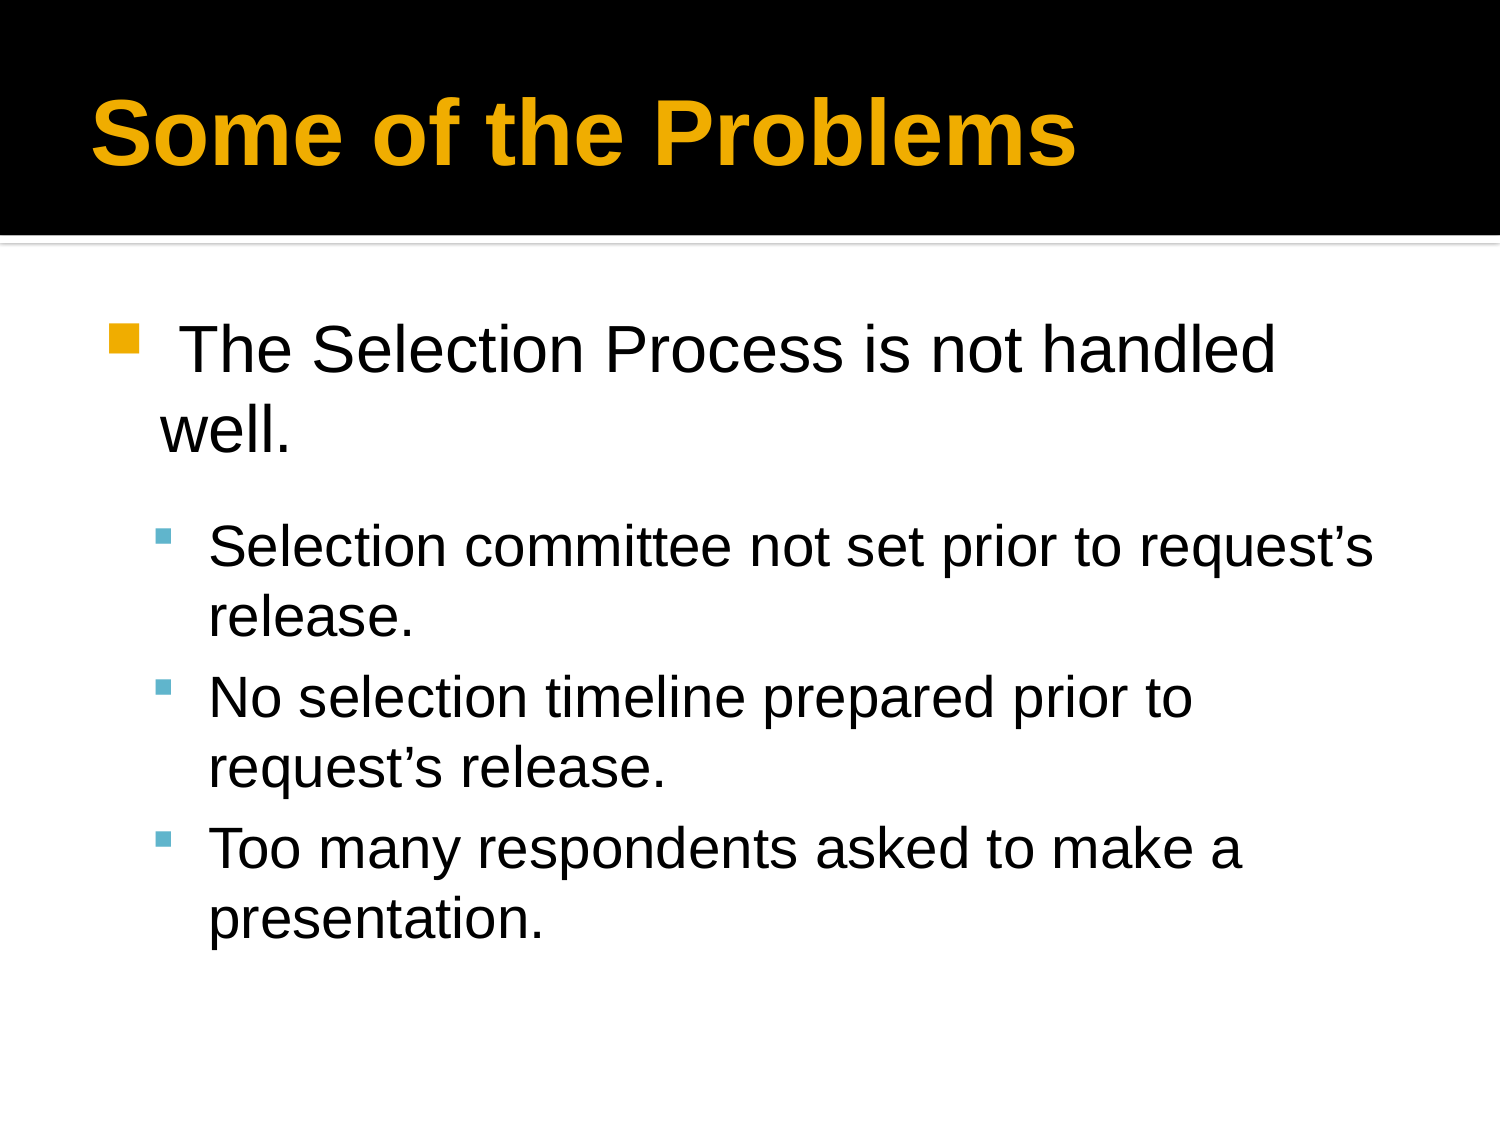

# Some of the Problems
 The Selection Process is not handled well.

Selection committee not set prior to request’s release.
No selection timeline prepared prior to request’s release.
Too many respondents asked to make a presentation.